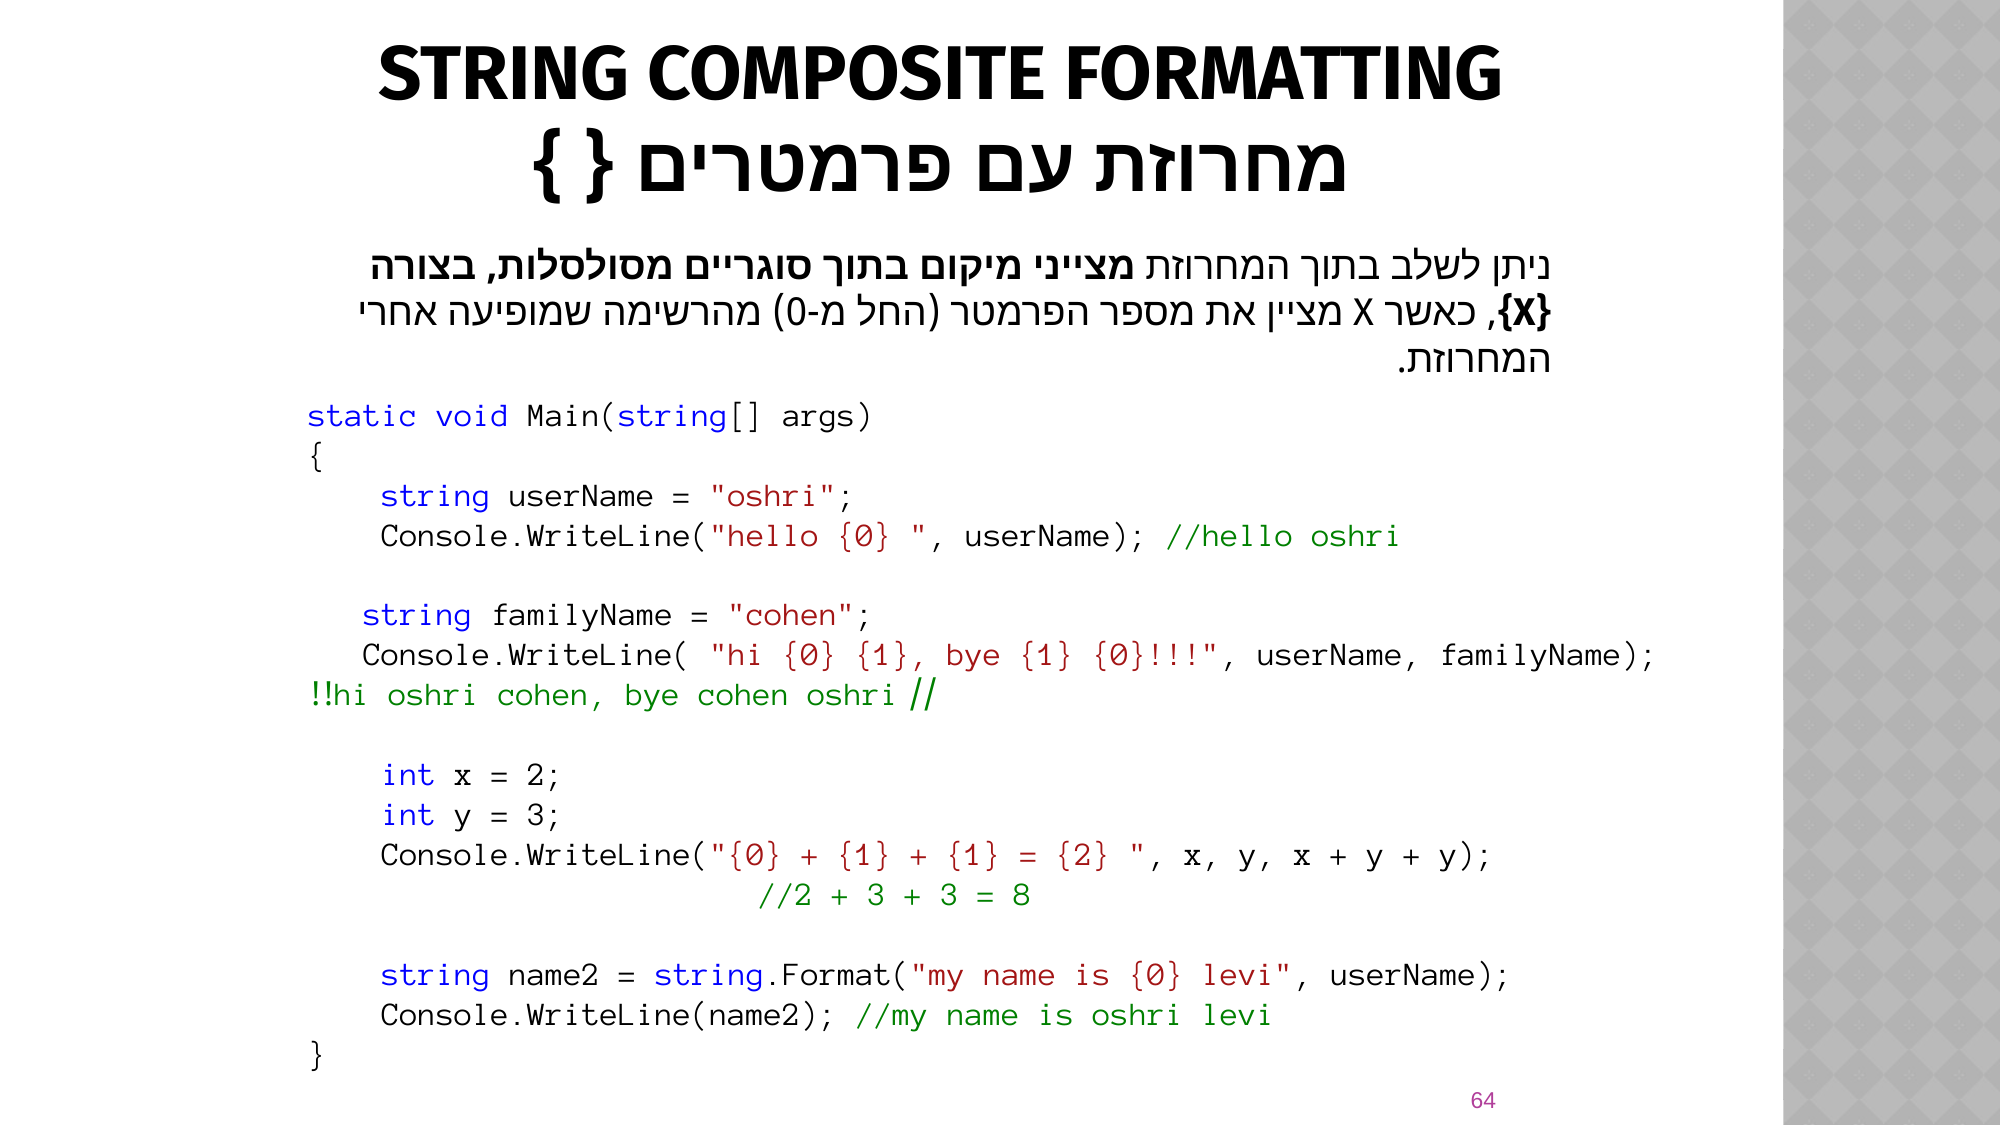

# STRING Composite formatting מחרוזת עם פרמטרים { }
ניתן לשלב בתוך המחרוזת מצייני מיקום בתוך סוגריים מסולסלות, בצורה {X}, כאשר X מציין את מספר הפרמטר (החל מ-0) מהרשימה שמופיעה אחרי המחרוזת.

static void Main(string[] args)
{
    string userName = "oshri";
    Console.WriteLine("hello {0} ", userName); //hello oshri

   string familyName = "cohen";
   Console.WriteLine( "hi {0} {1}, bye {1} {0}!!!", userName, familyName);
   // hi oshri cohen, bye cohen oshri!!

    int x = 2;
    int y = 3;
    Console.WriteLine("{0} + {1} + {1} = {2} ", x, y, x + y + y);
			//2 + 3 + 3 = 8

    string name2 = string.Format("my name is {0} levi", userName);
    Console.WriteLine(name2); //my name is oshri levi
}
64